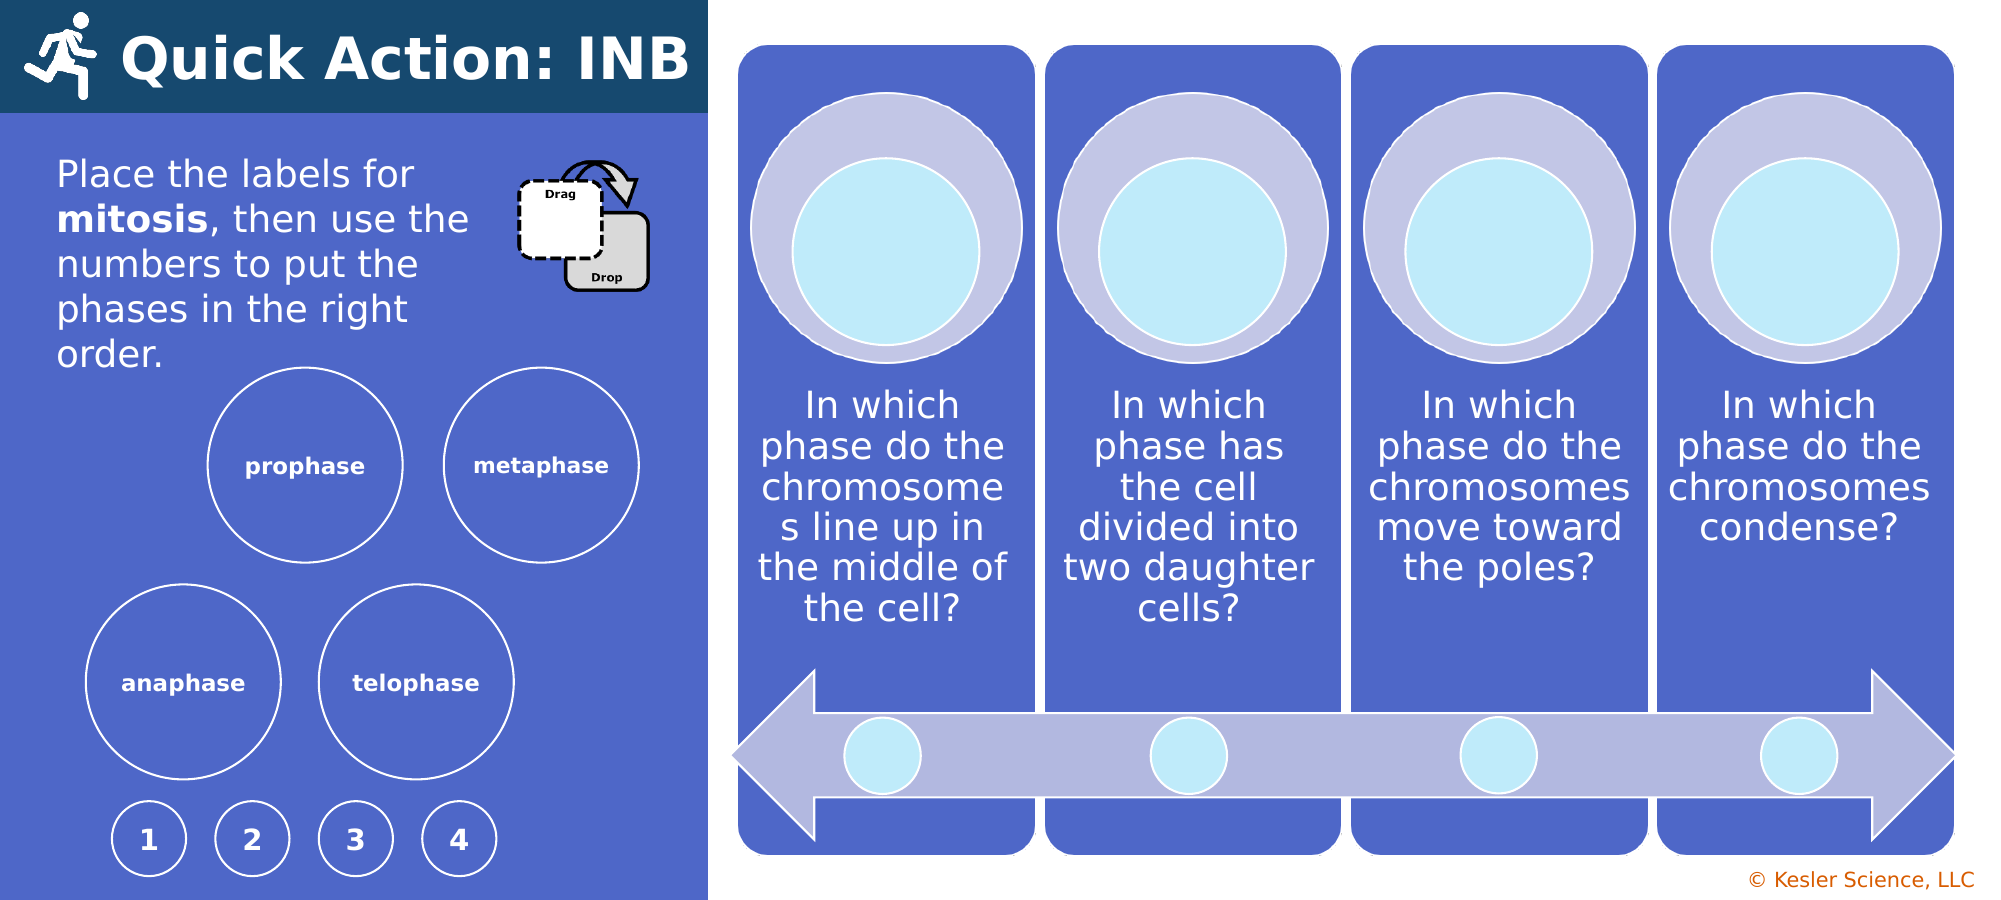

prophase
metaphase
anaphase
telophase
3
4
1
2